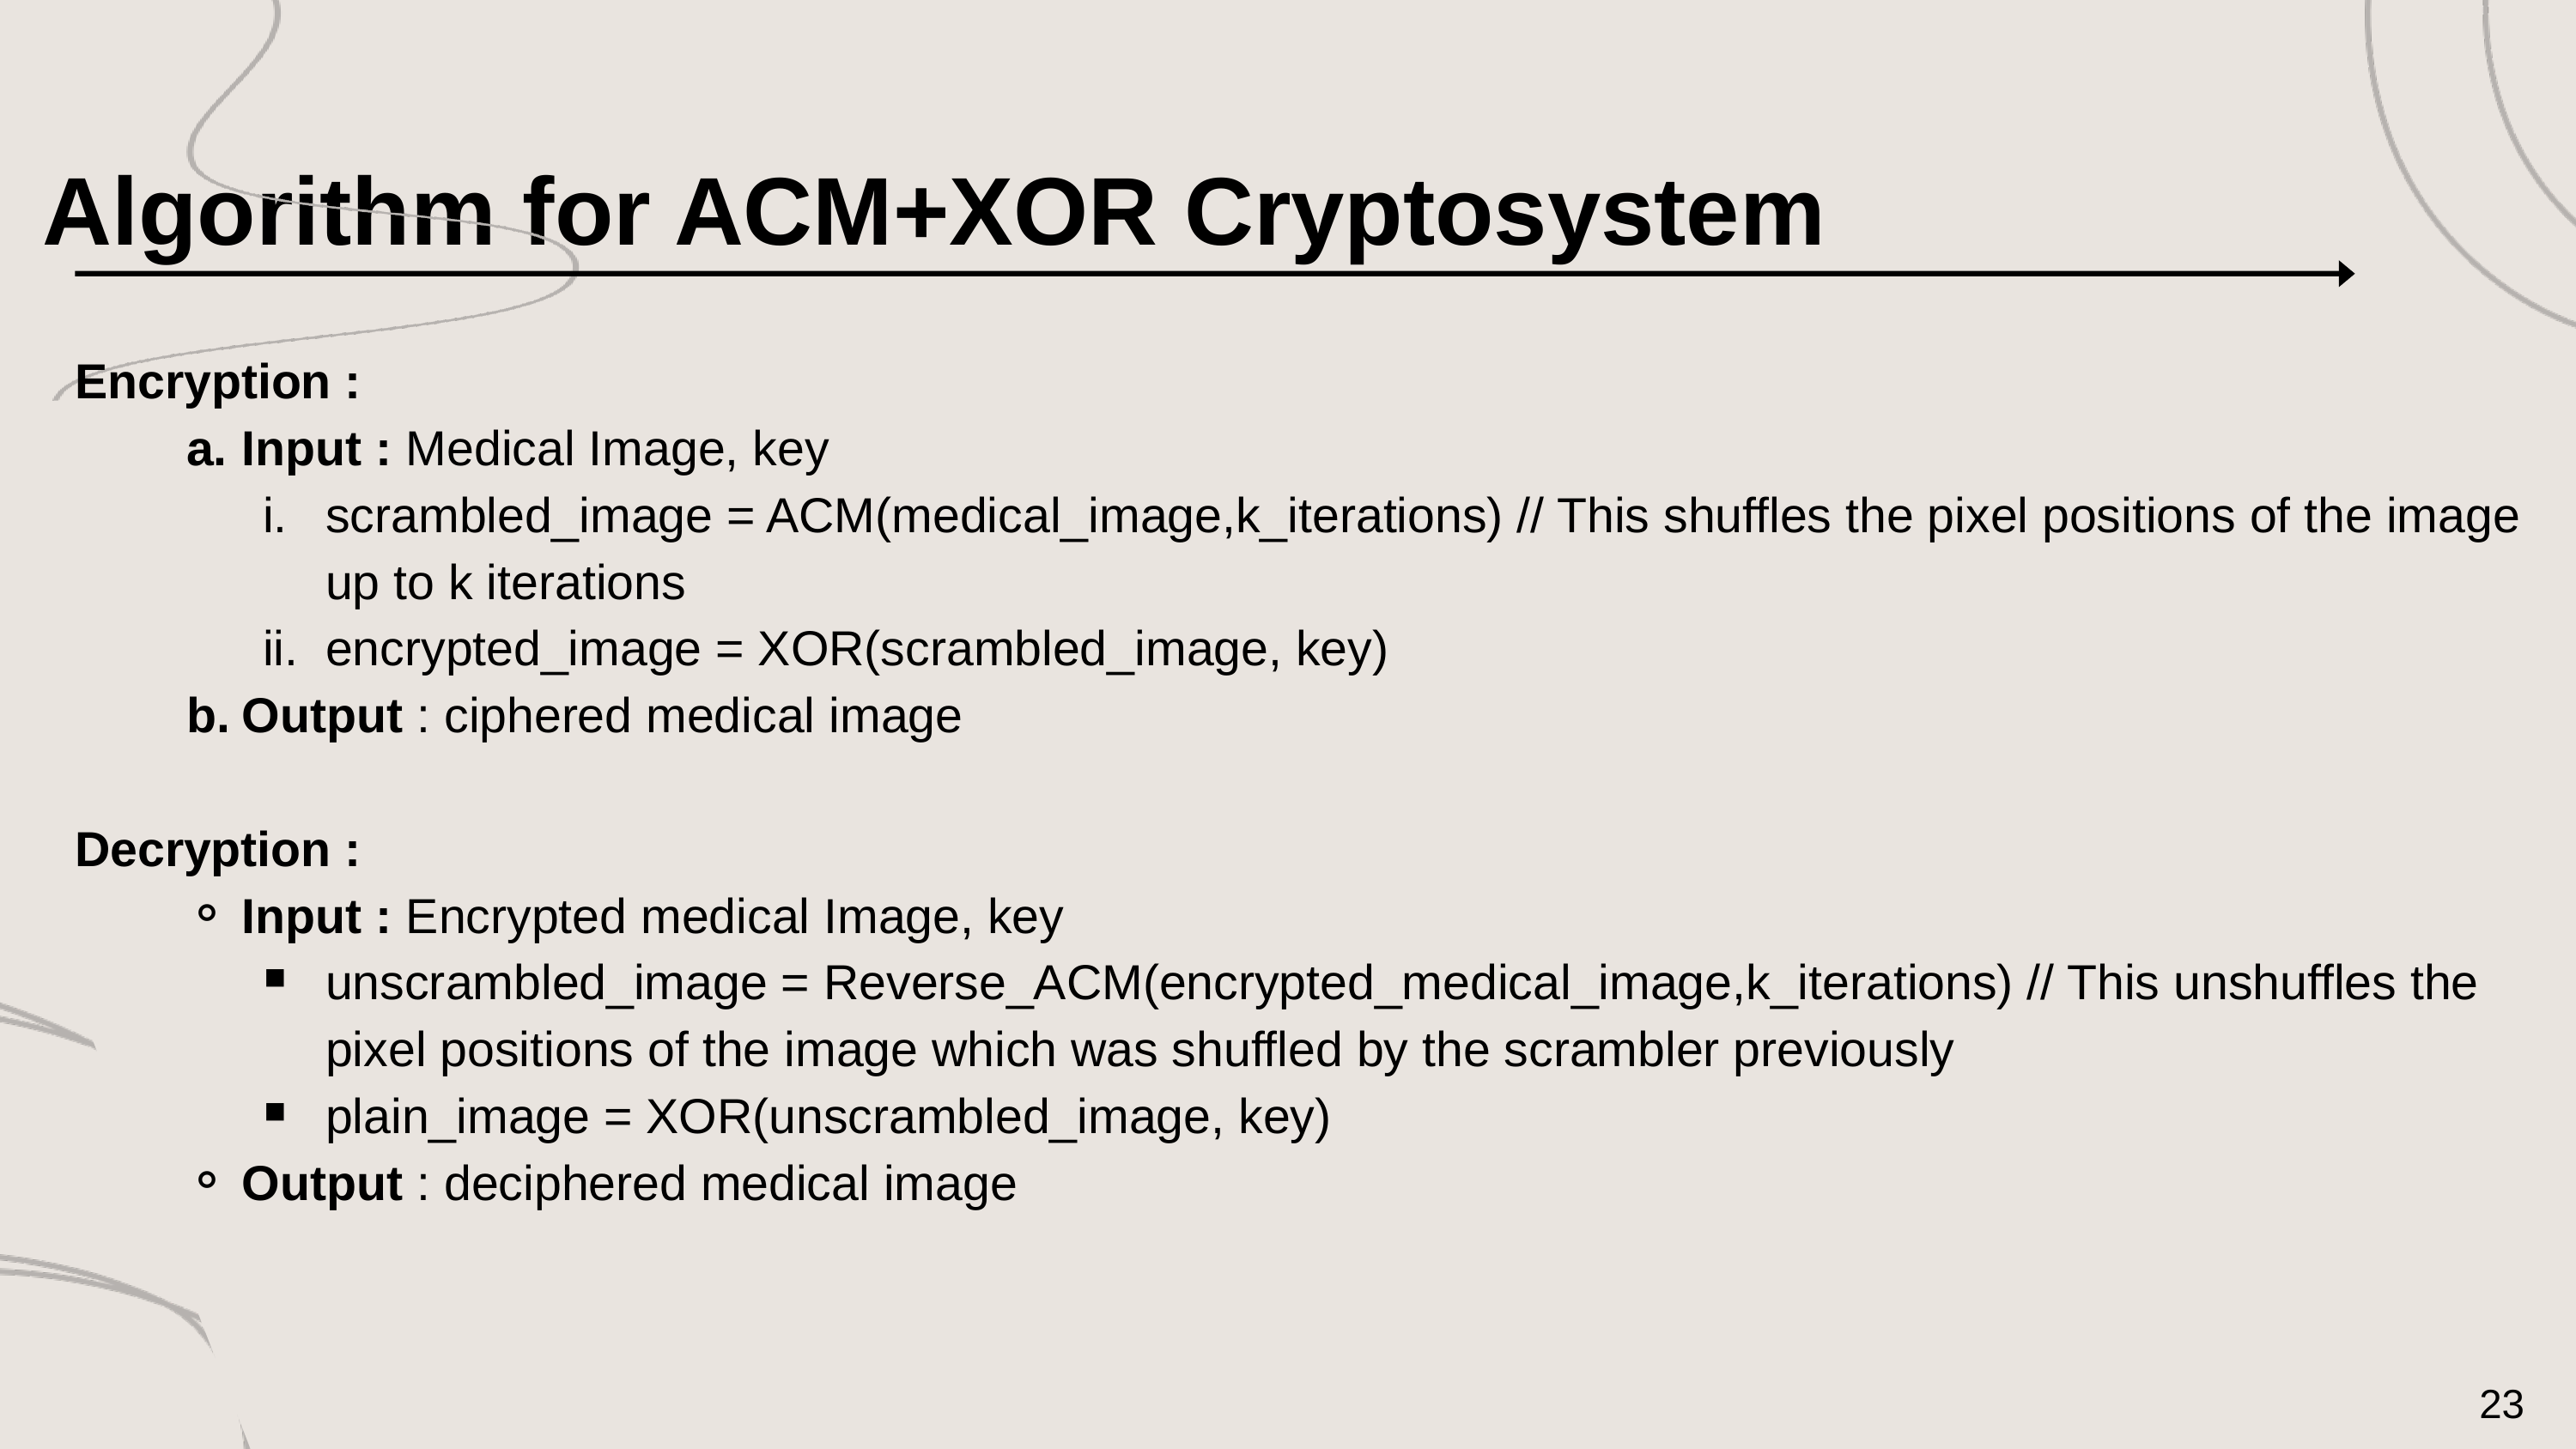

Algorithm for ACM+XOR Cryptosystem

Encryption :
Input : Medical Image, key
scrambled_image = ACM(medical_image,k_iterations) // This shuffles the pixel positions of the image up to k iterations
encrypted_image = XOR(scrambled_image, key)
Output : ciphered medical image

Decryption :
Input : Encrypted medical Image, key
unscrambled_image = Reverse_ACM(encrypted_medical_image,k_iterations) // This unshuffles the pixel positions of the image which was shuffled by the scrambler previously
plain_image = XOR(unscrambled_image, key)
Output : deciphered medical image

23